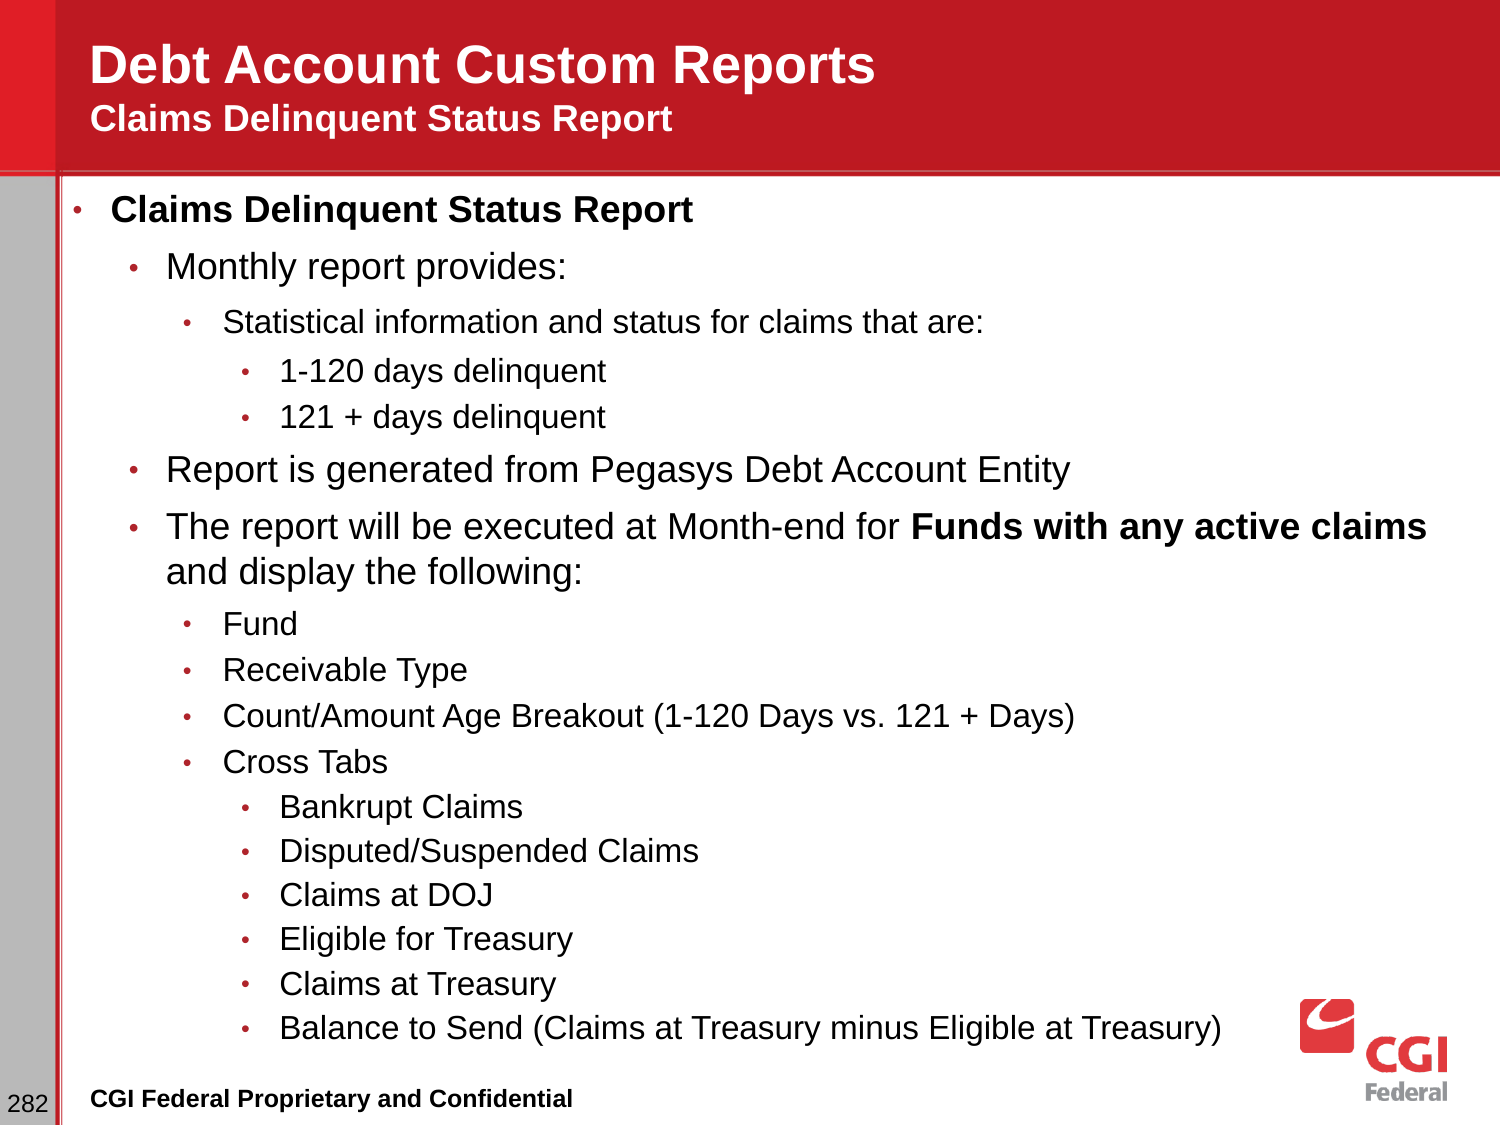

# Debt Account Custom Reports Claims Delinquent Status Report
Claims Delinquent Status Report
Monthly report provides:
Statistical information and status for claims that are:
1-120 days delinquent
121 + days delinquent
Report is generated from Pegasys Debt Account Entity
The report will be executed at Month-end for Funds with any active claims and display the following:
Fund
Receivable Type
Count/Amount Age Breakout (1-120 Days vs. 121 + Days)
Cross Tabs
Bankrupt Claims
Disputed/Suspended Claims
Claims at DOJ
Eligible for Treasury
Claims at Treasury
Balance to Send (Claims at Treasury minus Eligible at Treasury)

282
CGI Federal Proprietary and Confidential